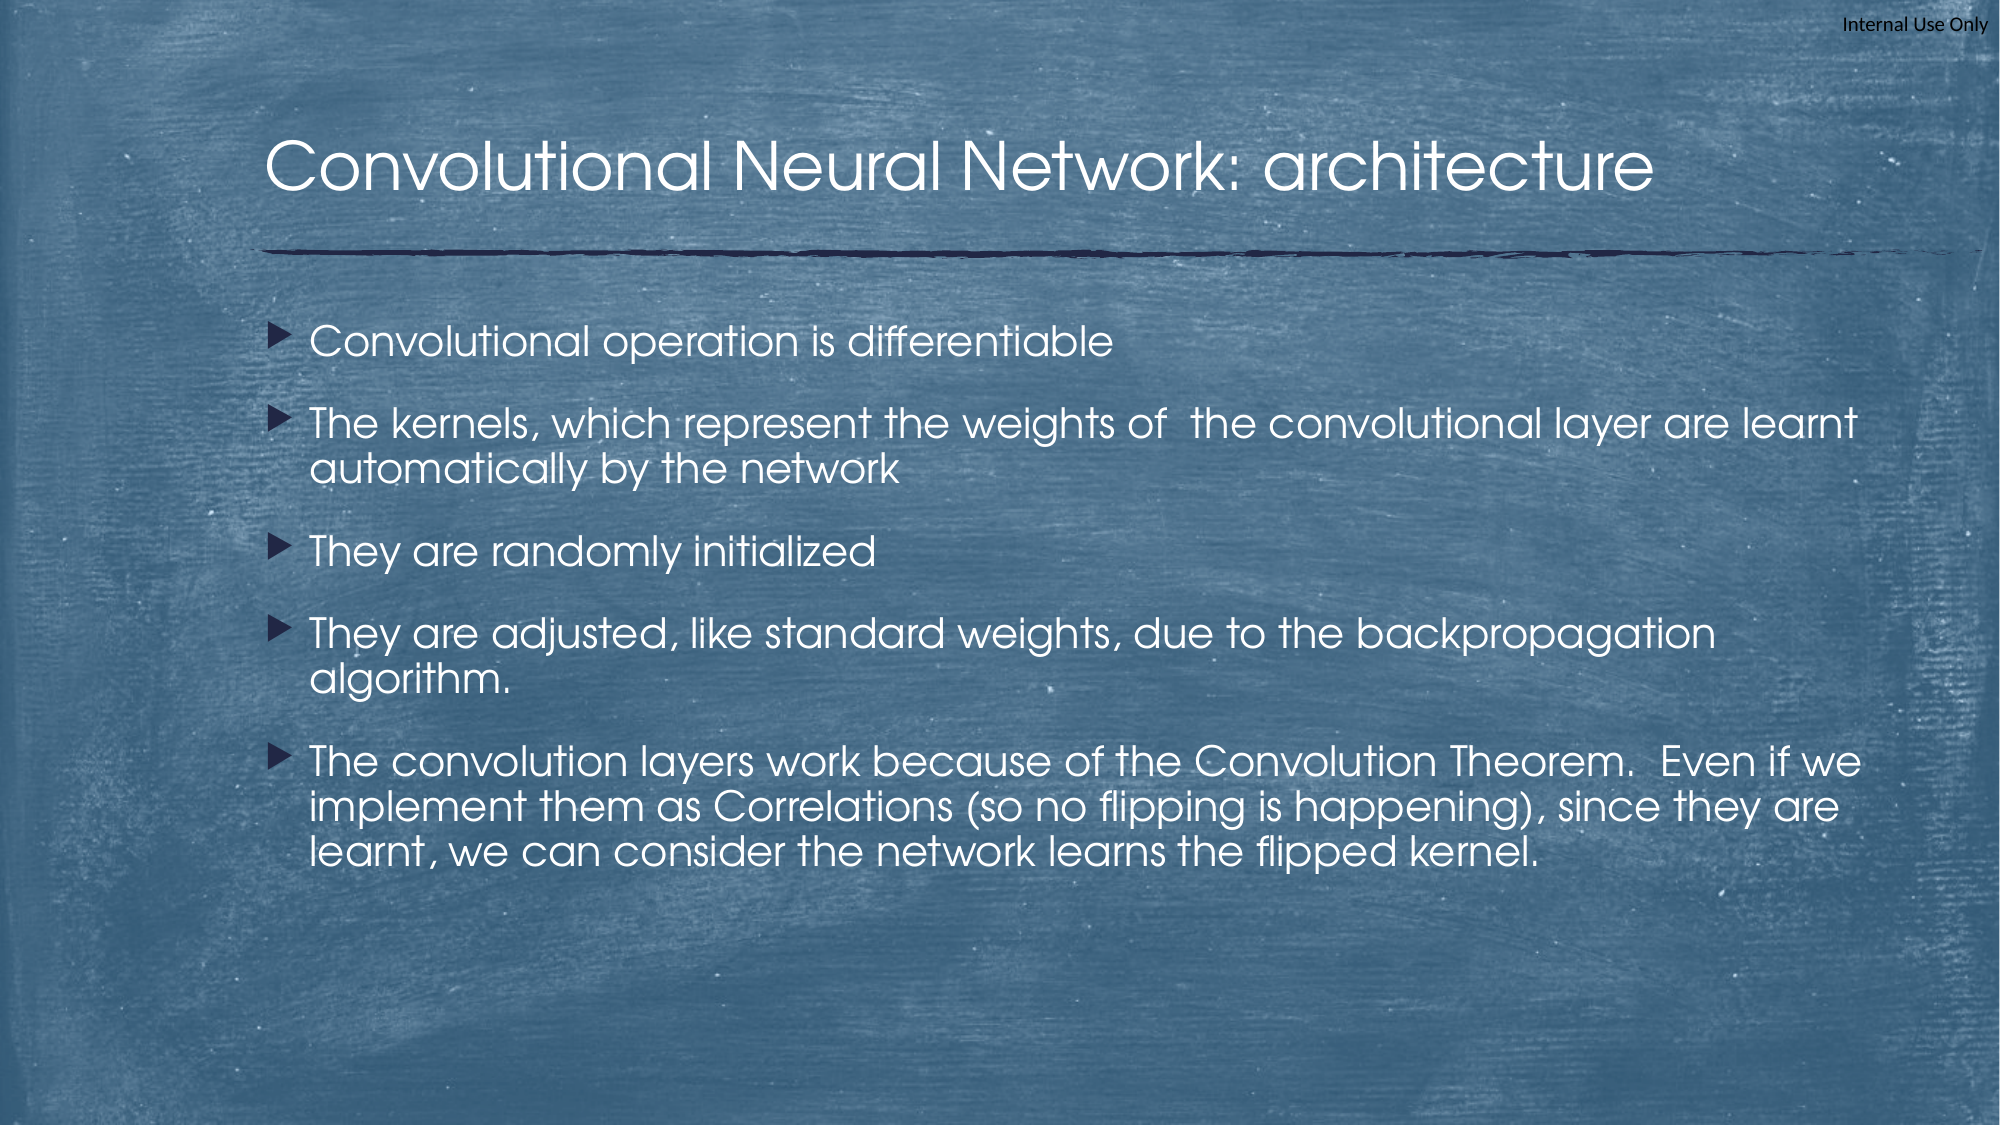

# Convolutional Neural Network: architecture
Convolutional operation is differentiable
The kernels, which represent the weights of  the convolutional layer are learnt automatically by the network
They are randomly initialized
They are adjusted, like standard weights, due to the backpropagation algorithm.
The convolution layers work because of the Convolution Theorem.  Even if we implement them as Correlations (so no flipping is happening), since they are learnt, we can consider the network learns the flipped kernel.